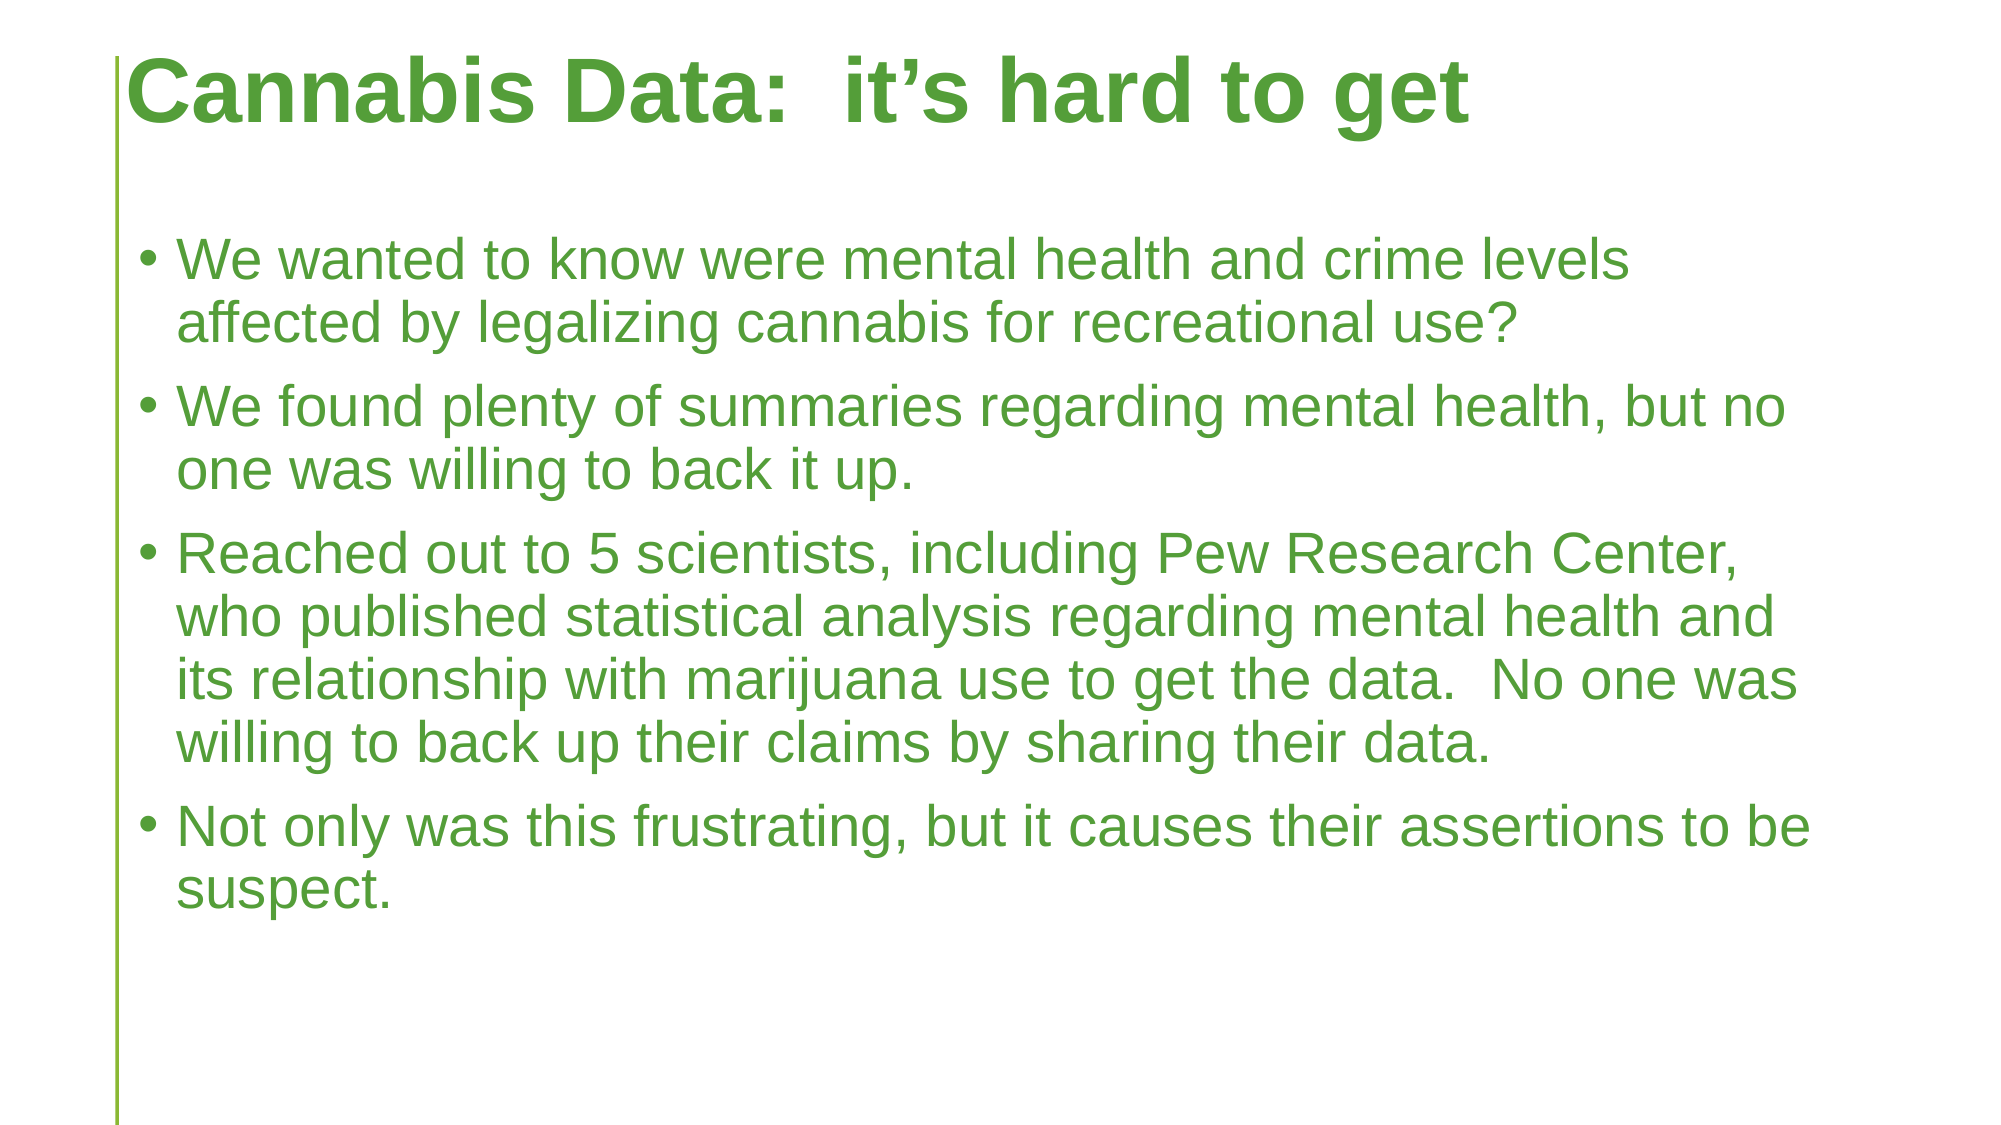

# Cannabis Data:  it’s hard to get
We wanted to know were mental health and crime levels affected by legalizing cannabis for recreational use?
We found plenty of summaries regarding mental health, but no one was willing to back it up.
Reached out to 5 scientists, including Pew Research Center, who published statistical analysis regarding mental health and its relationship with marijuana use to get the data.  No one was willing to back up their claims by sharing their data.
Not only was this frustrating, but it causes their assertions to be suspect.